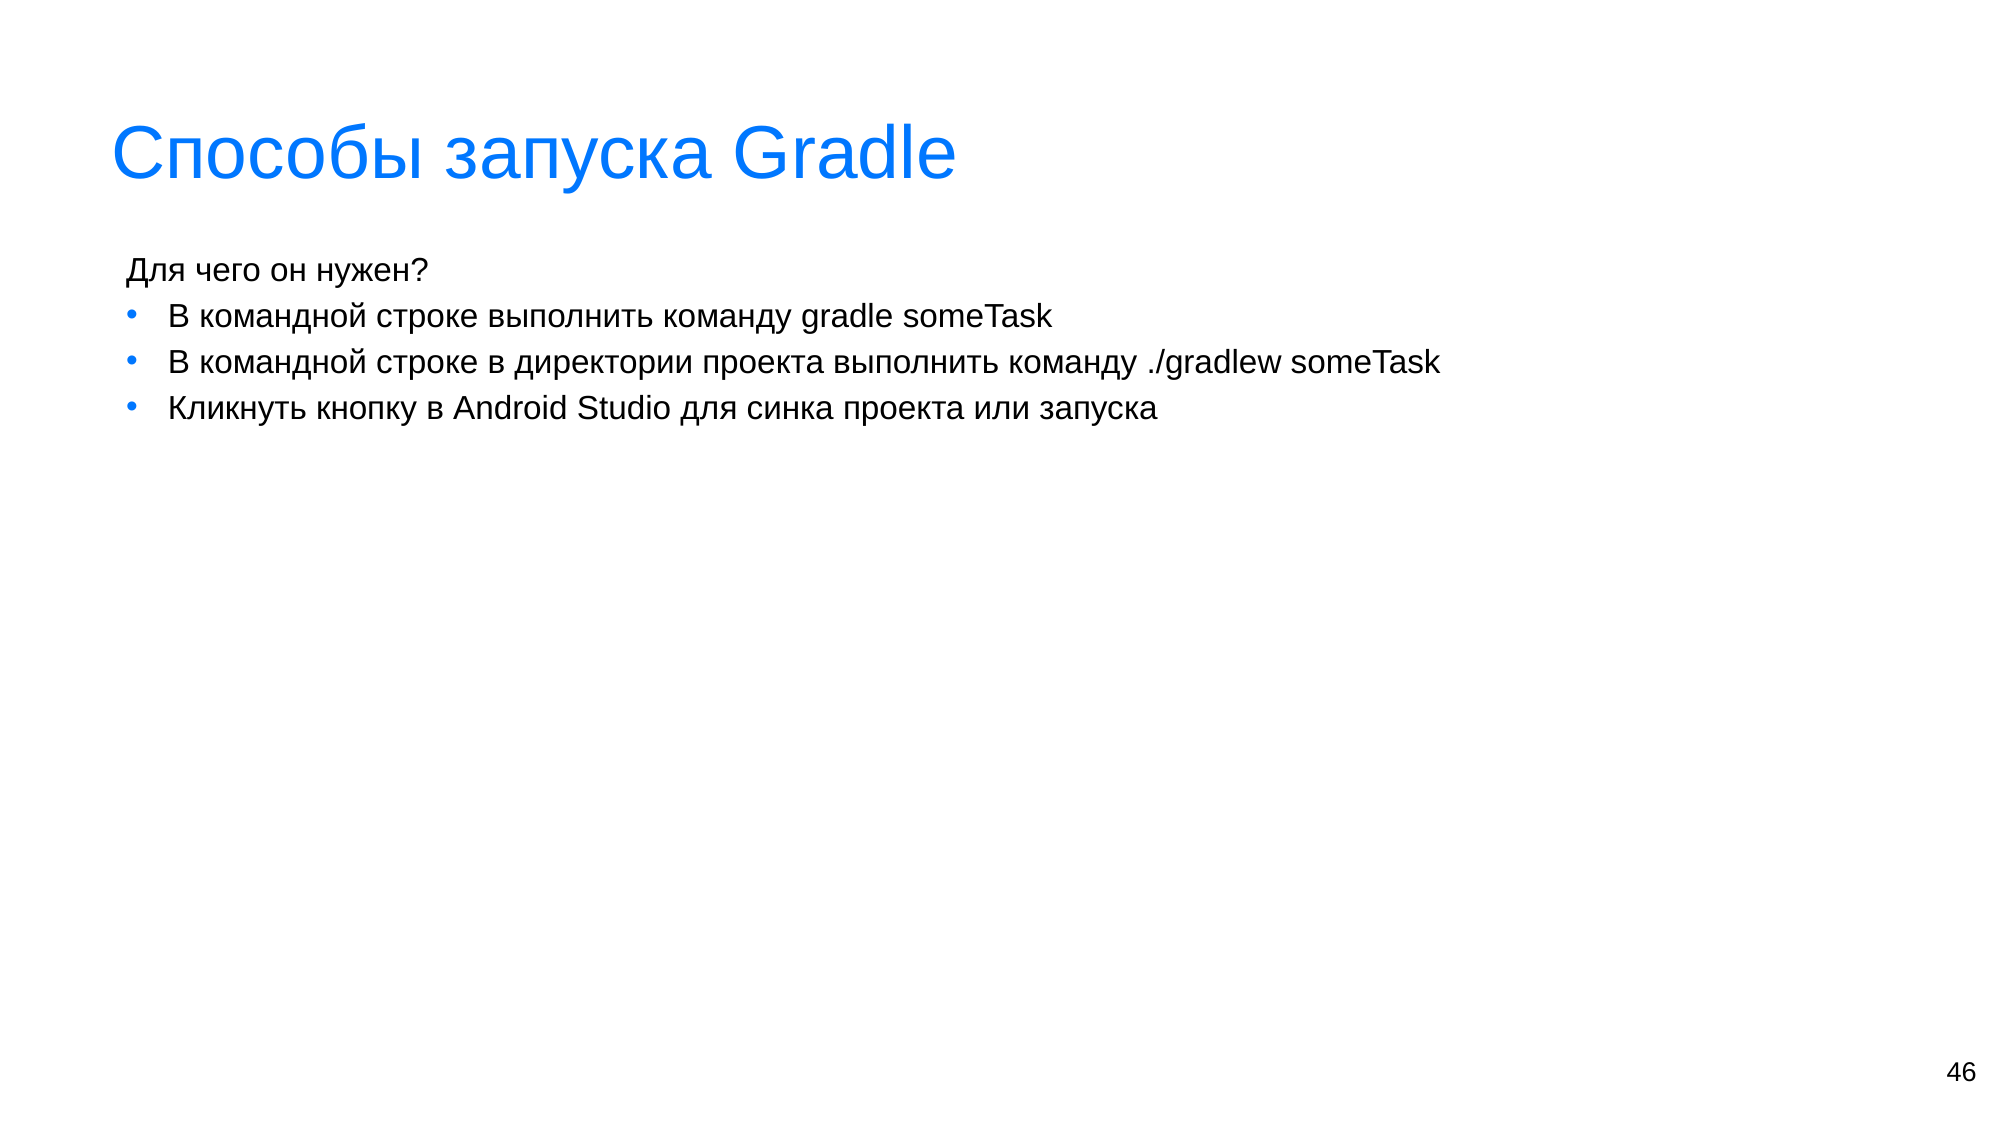

# Способы запуска Gradle
Для чего он нужен?
В командной строке выполнить команду gradle someTask
В командной строке в директории проекта выполнить команду ./gradlew someTask
Кликнуть кнопку в Android Studio для синка проекта или запуска
46